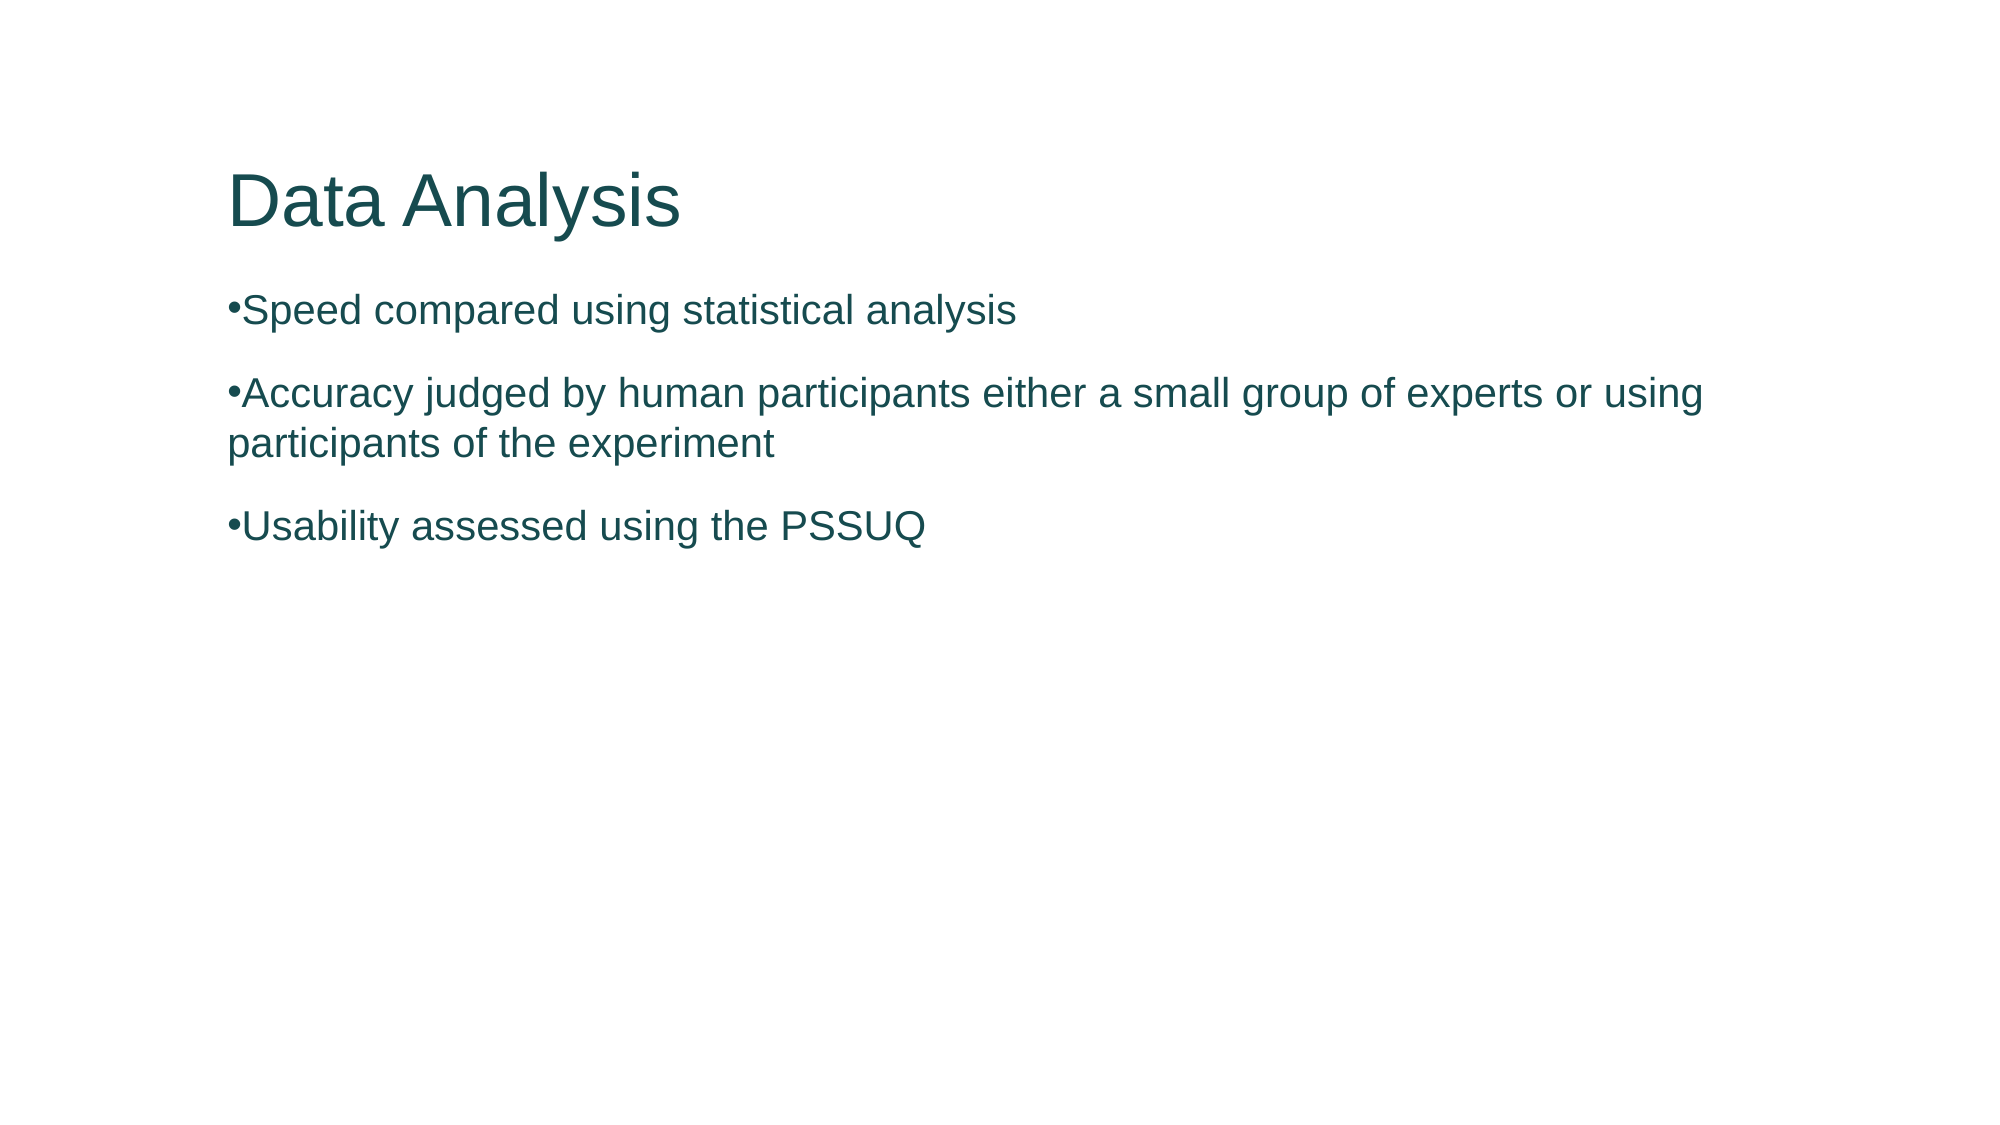

Data Analysis
Speed compared using statistical analysis
Accuracy judged by human participants either a small group of experts or using participants of the experiment
Usability assessed using the PSSUQ